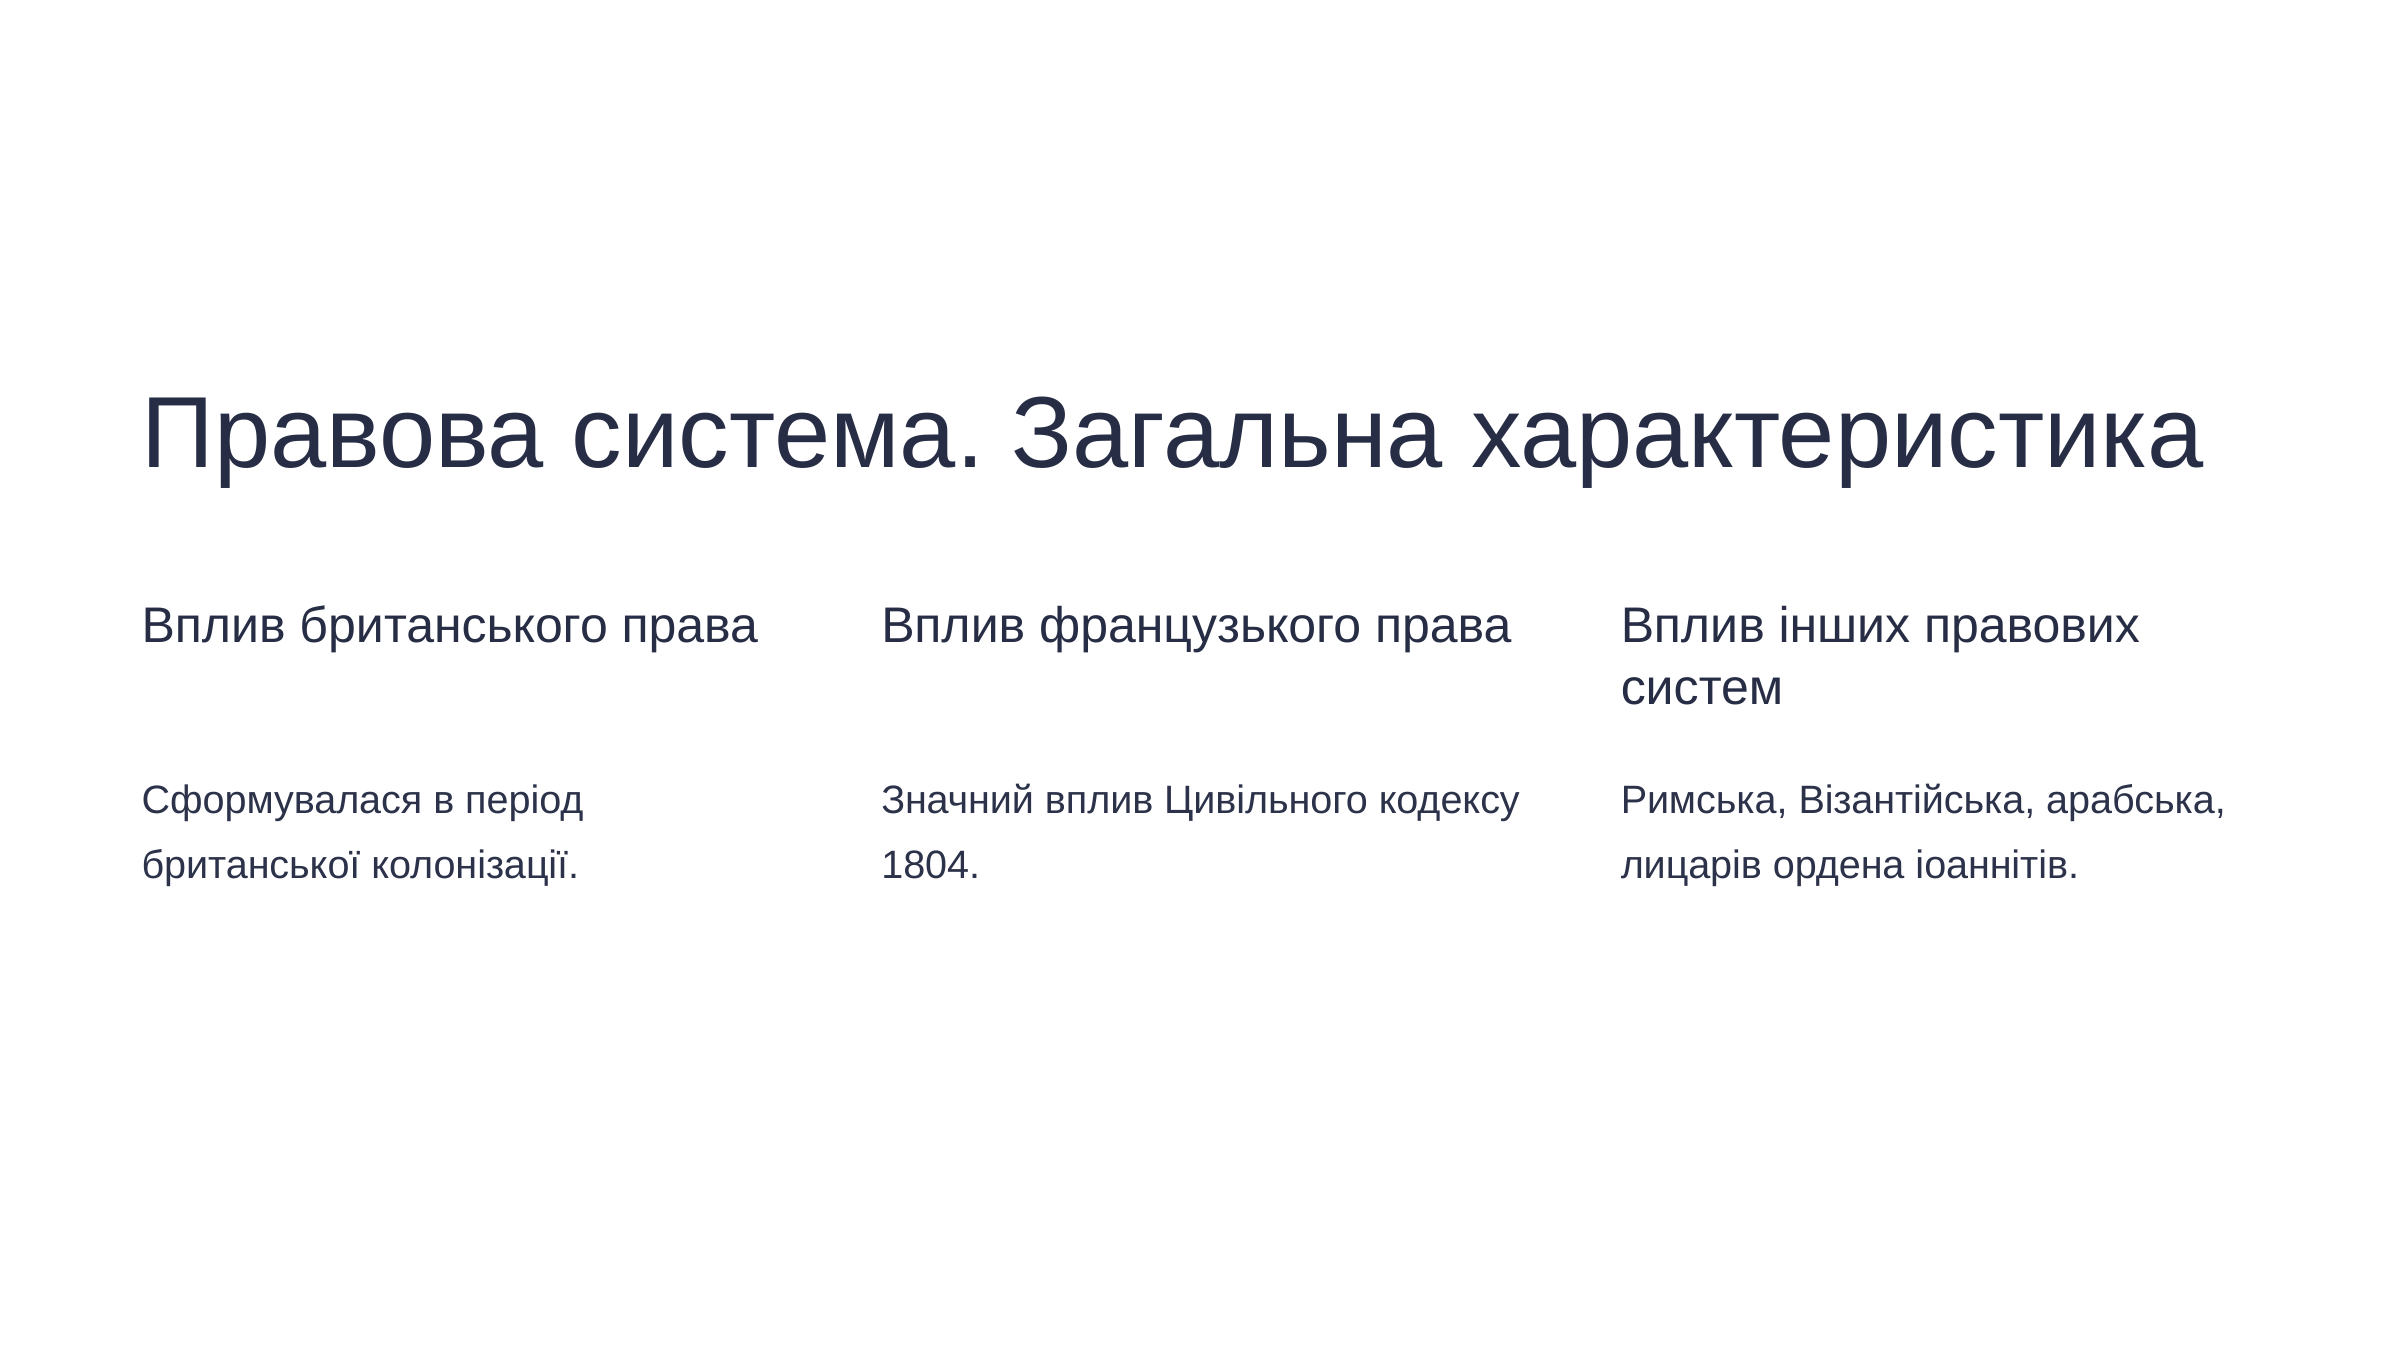

Правова система. Загальна характеристика
Вплив британського права
Вплив французького права
Вплив інших правових систем
Сформувалася в період британської колонізації.
Значний вплив Цивільного кодексу 1804.
Римська, Візантійська, арабська, лицарів ордена іоаннітів.